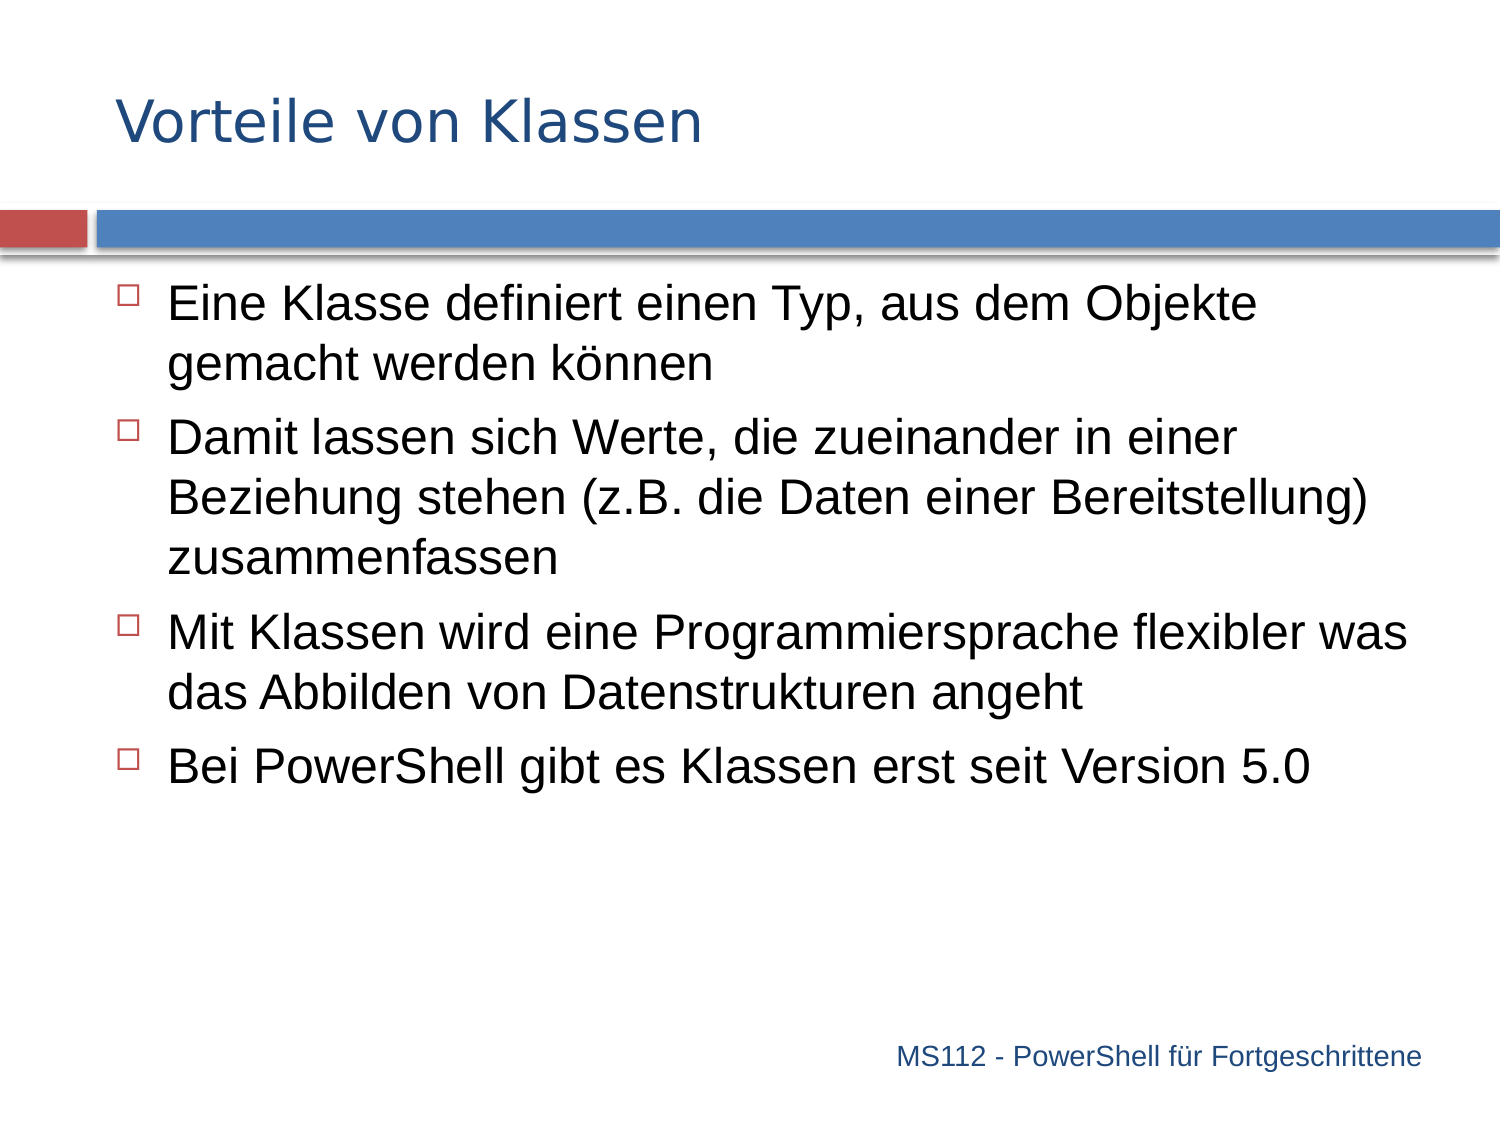

# Vorteile von Klassen
Eine Klasse definiert einen Typ, aus dem Objekte gemacht werden können
Damit lassen sich Werte, die zueinander in einer Beziehung stehen (z.B. die Daten einer Bereitstellung) zusammenfassen
Mit Klassen wird eine Programmiersprache flexibler was das Abbilden von Datenstrukturen angeht
Bei PowerShell gibt es Klassen erst seit Version 5.0

MS112 - PowerShell für Fortgeschrittene